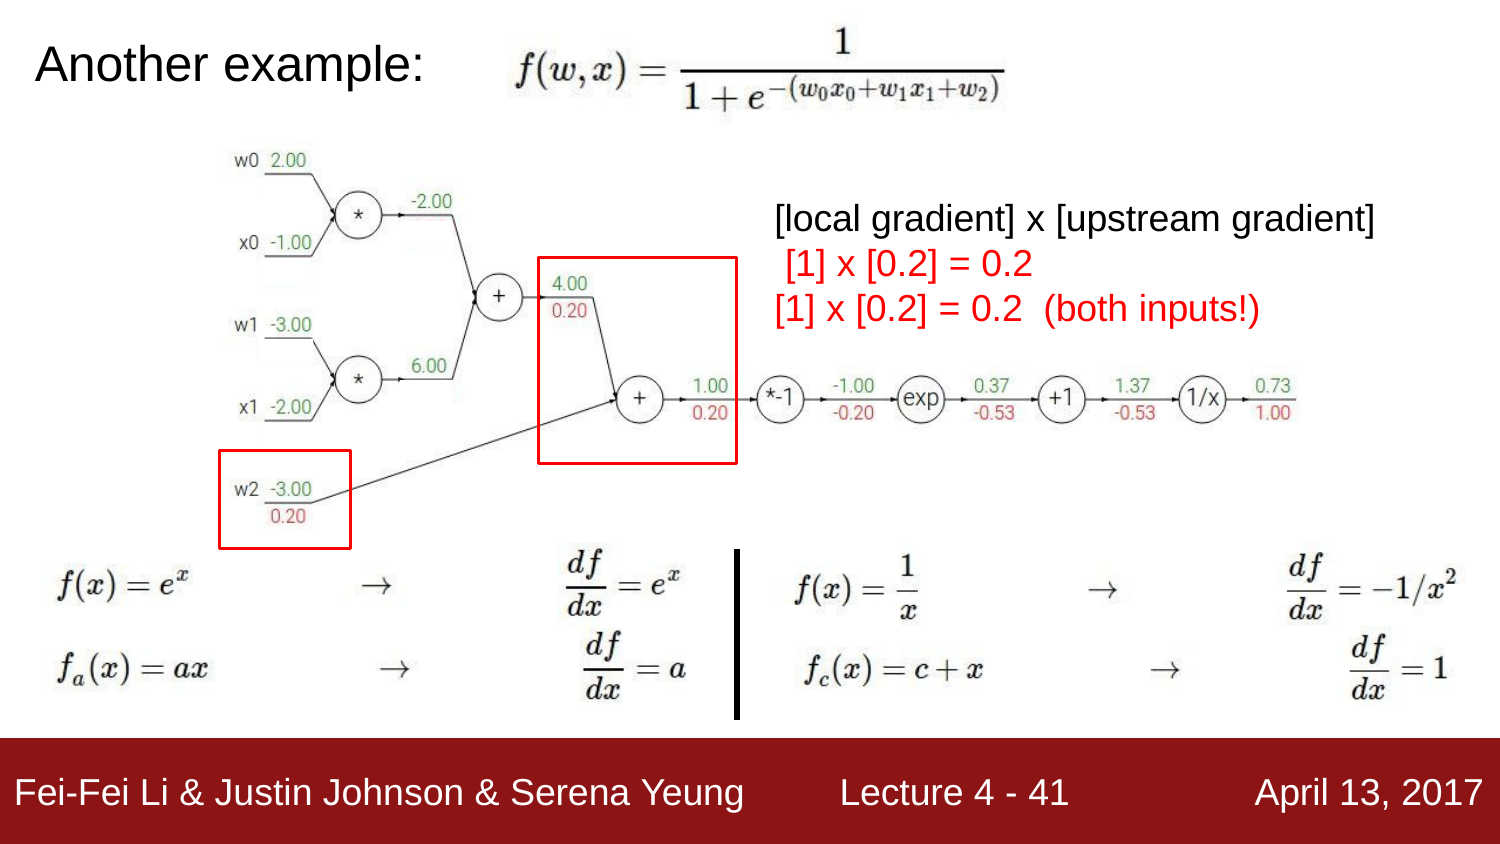

# Another example:

[local gradient] x [upstream gradient]  [1] x [0.2] = 0.2
[1] x [0.2] = 0.2  (both inputs!)

Lecture 4 - 41
Fei-Fei Li & Justin Johnson & Serena Yeung
April 13, 2017